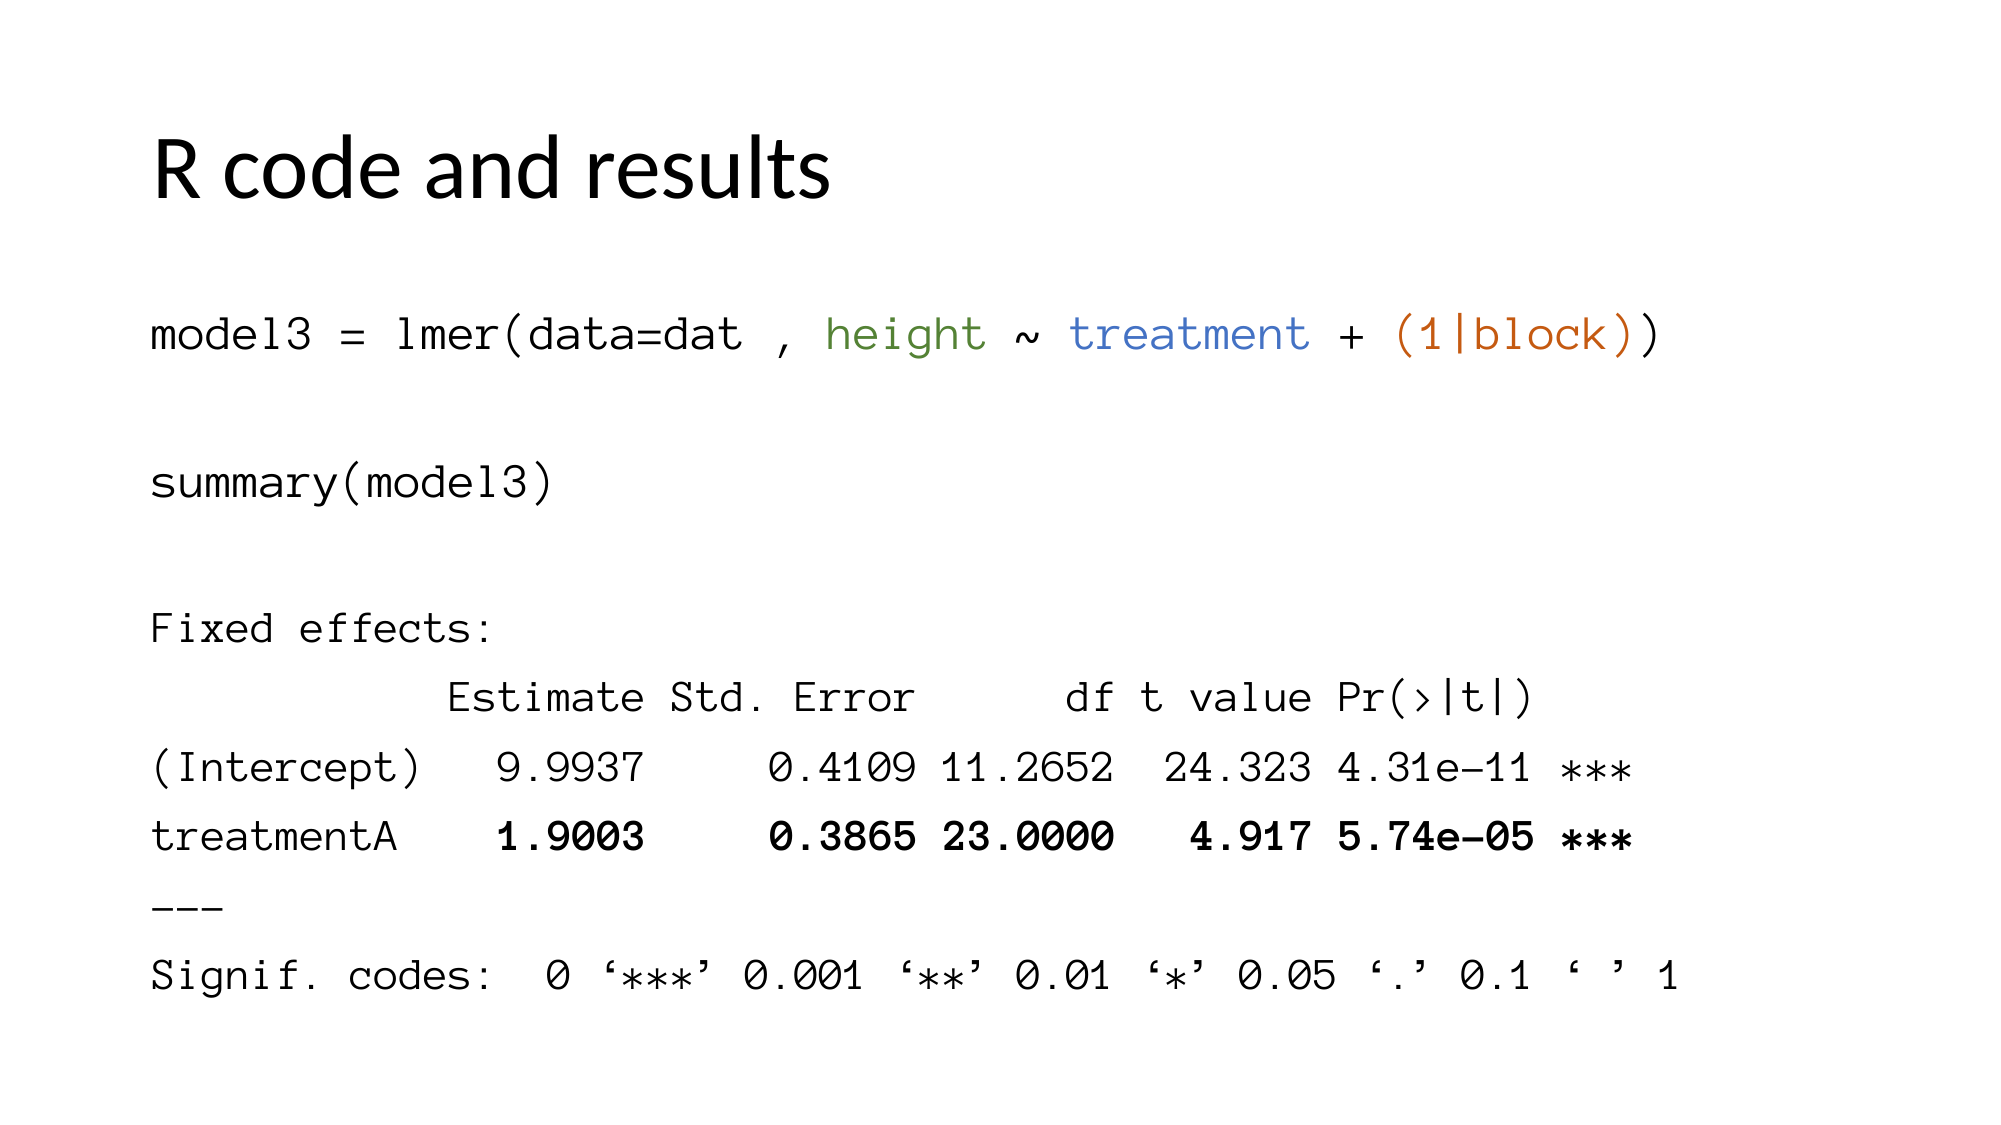

# R code and results
model3 = lmer(data=dat , height ~ treatment + (1|block))

summary(model3)

Fixed effects:
            Estimate Std. Error      df t value Pr(>|t|)
(Intercept)   9.9937     0.4109 11.2652  24.323 4.31e-11 ***
treatmentA    1.9003     0.3865 23.0000   4.917 5.74e-05 ***
---
Signif. codes:  0 ‘***’ 0.001 ‘**’ 0.01 ‘*’ 0.05 ‘.’ 0.1 ‘ ’ 1